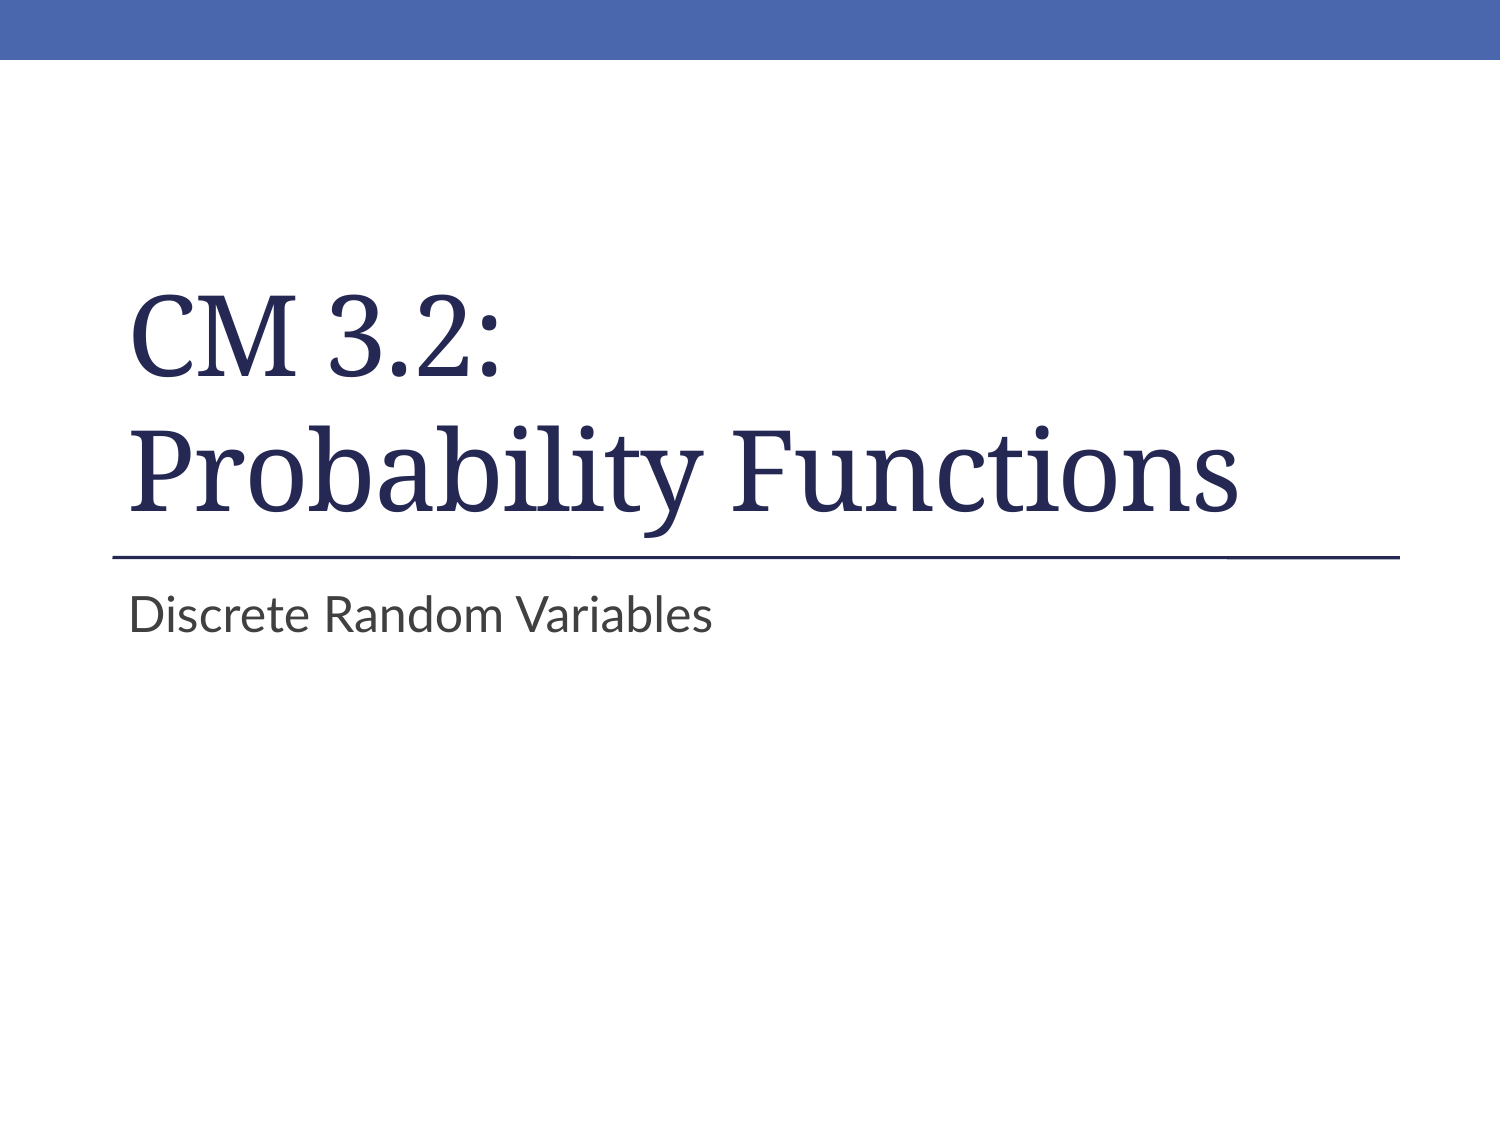

# CM 3.2: Probability Functions
Discrete Random Variables